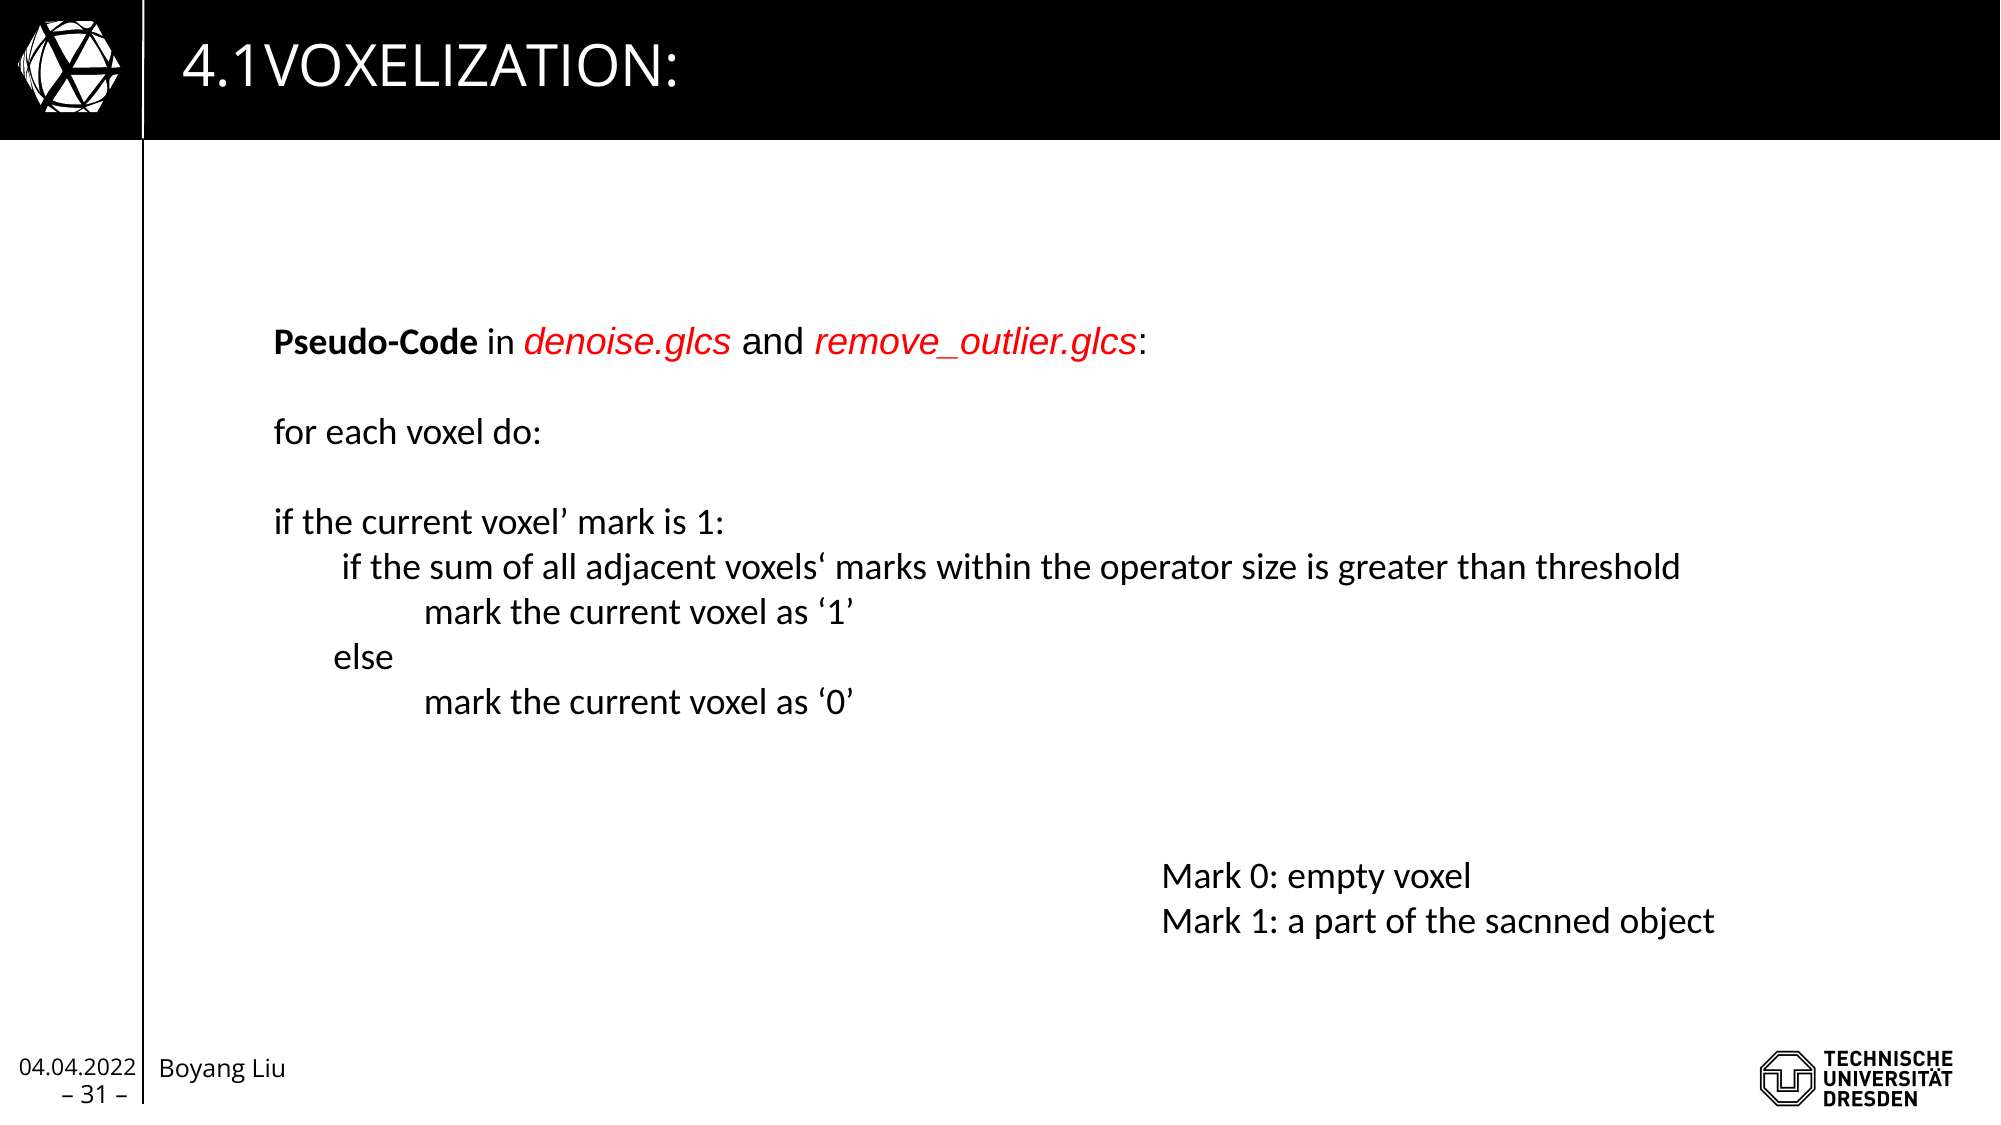

# 4.1Voxelization:
Pseudo-Code in denoise.glcs and remove_outlier.glcs:

for each voxel do:

if the current voxel’ mark is 1:
        if the sum of all adjacent voxels‘ marks within the operator size is greater than threshold
	mark the current voxel as ‘1’
       else
	mark the current voxel as ‘0’
Mark 0: empty voxel
Mark 1: a part of the sacnned object
04.04.2022
– 31 –